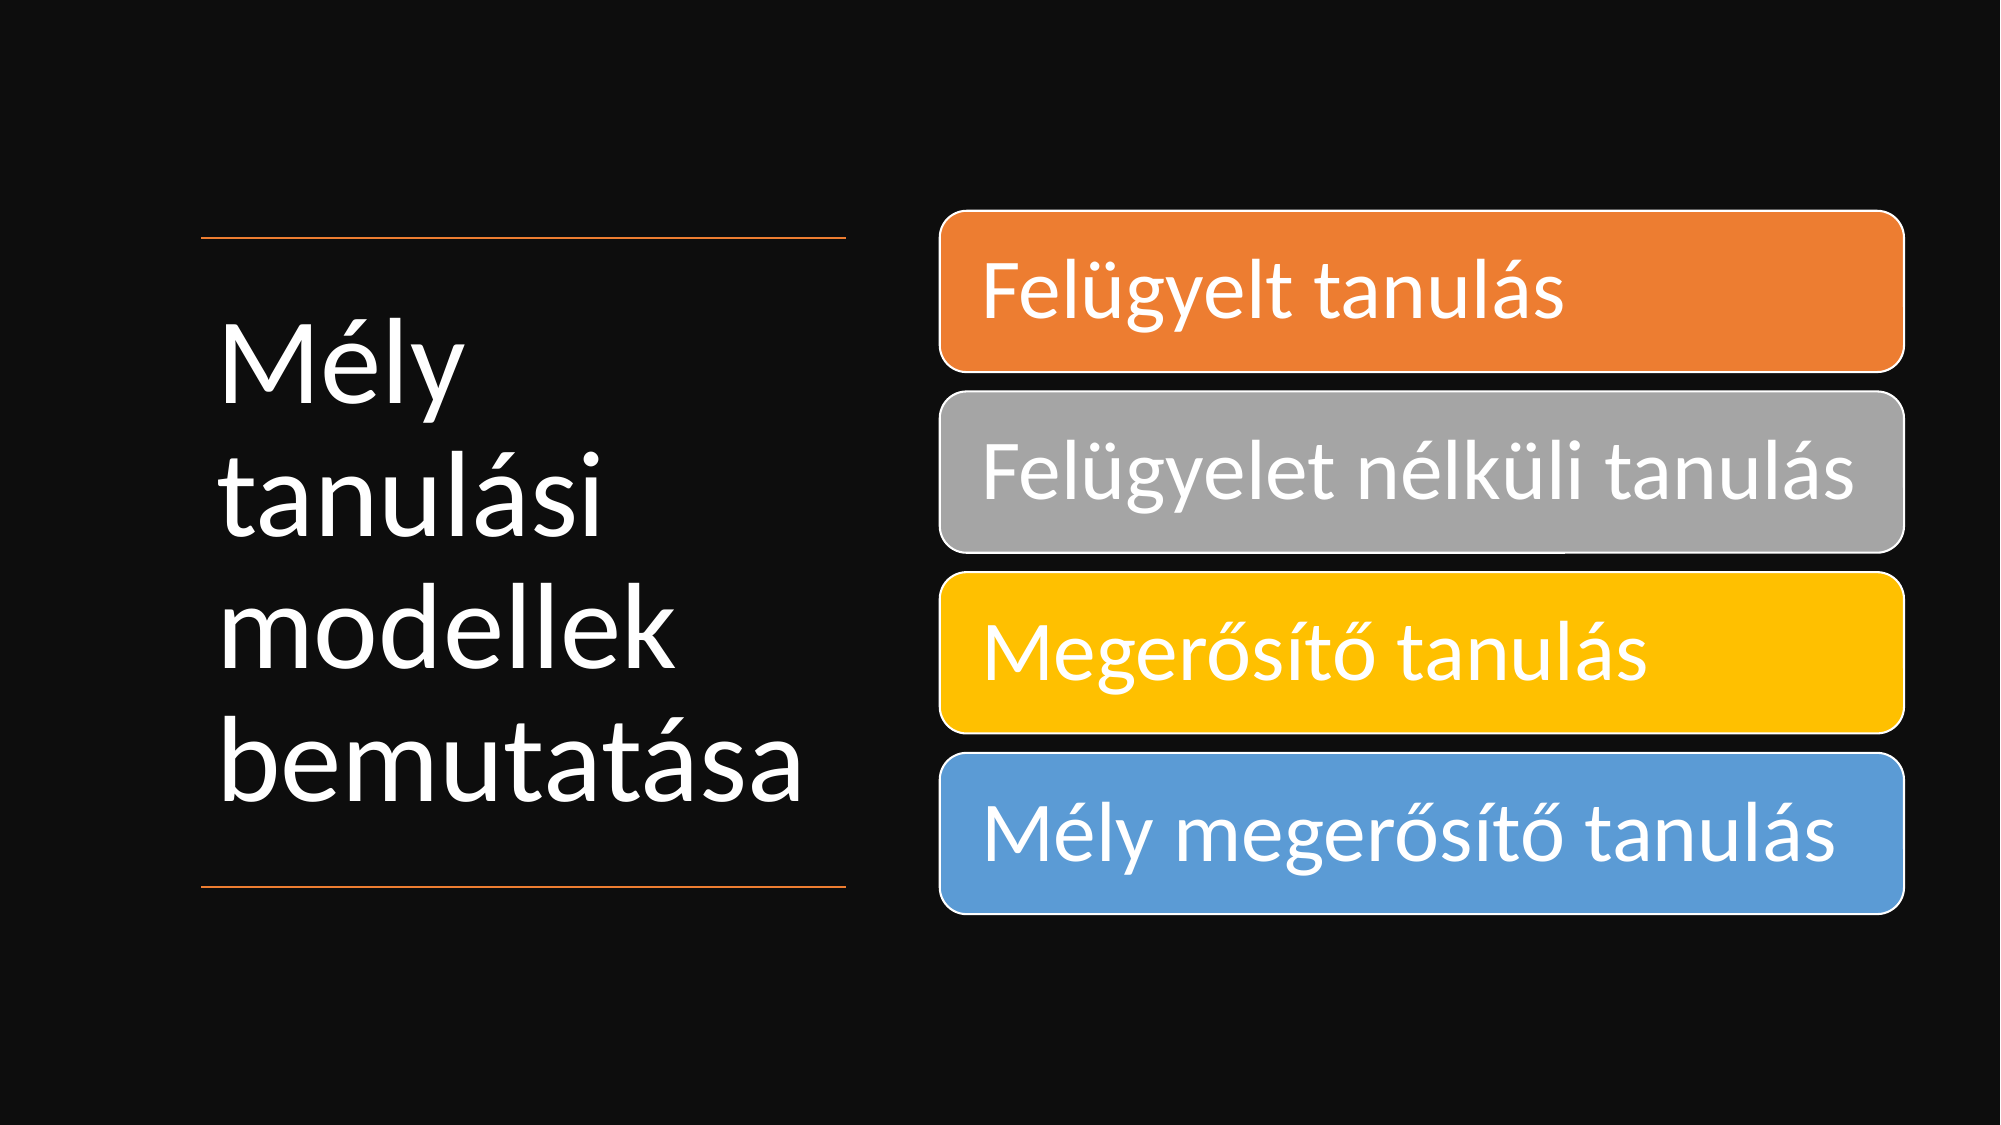

Felügyelt tanulás
Felügyelet nélküli tanulás
Megerősítő tanulás
Mély megerősítő tanulás
# Mély tanulási modellek bemutatása